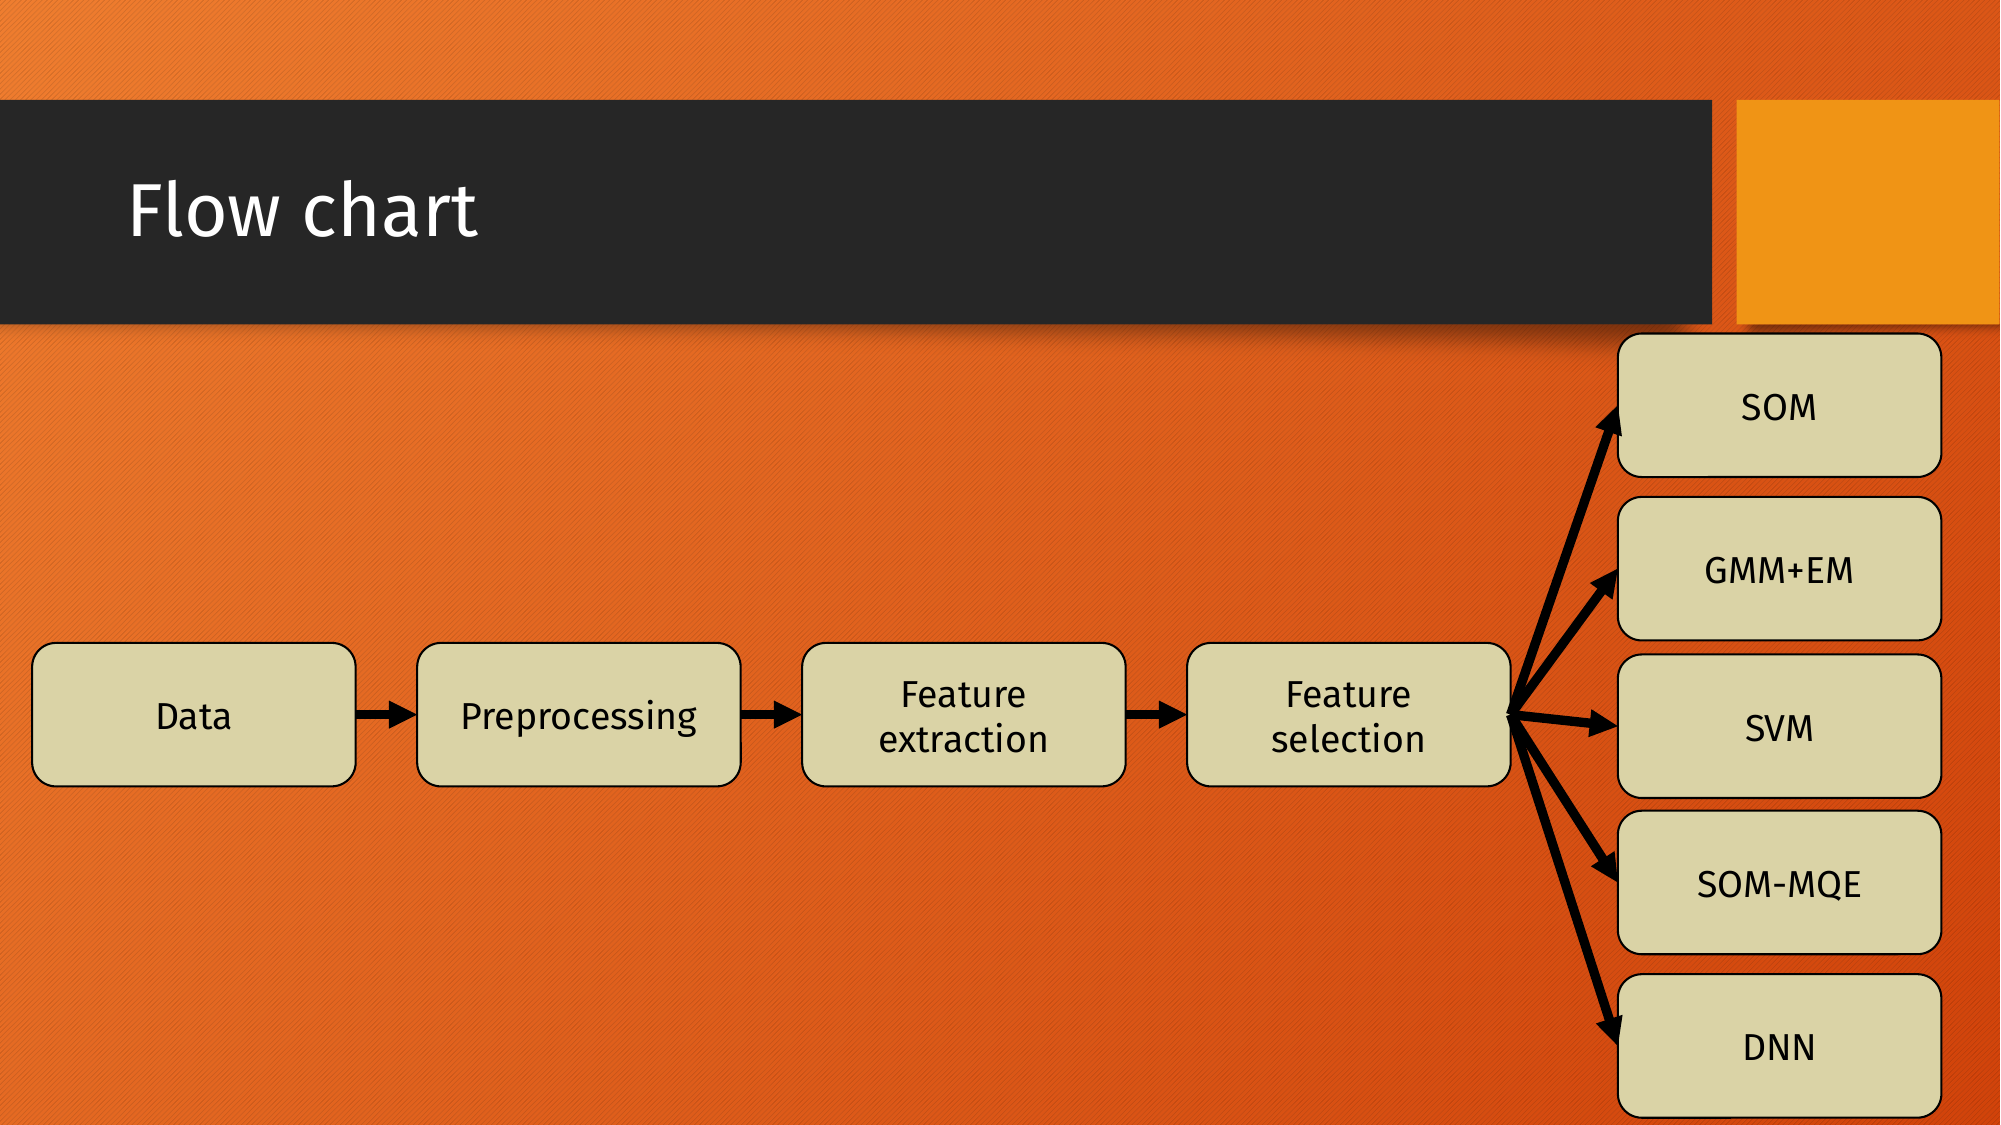

# Flow chart
SOM
GMM+EM
Data
Preprocessing
Feature extraction
Feature selection
SVM
SOM-MQE
DNN